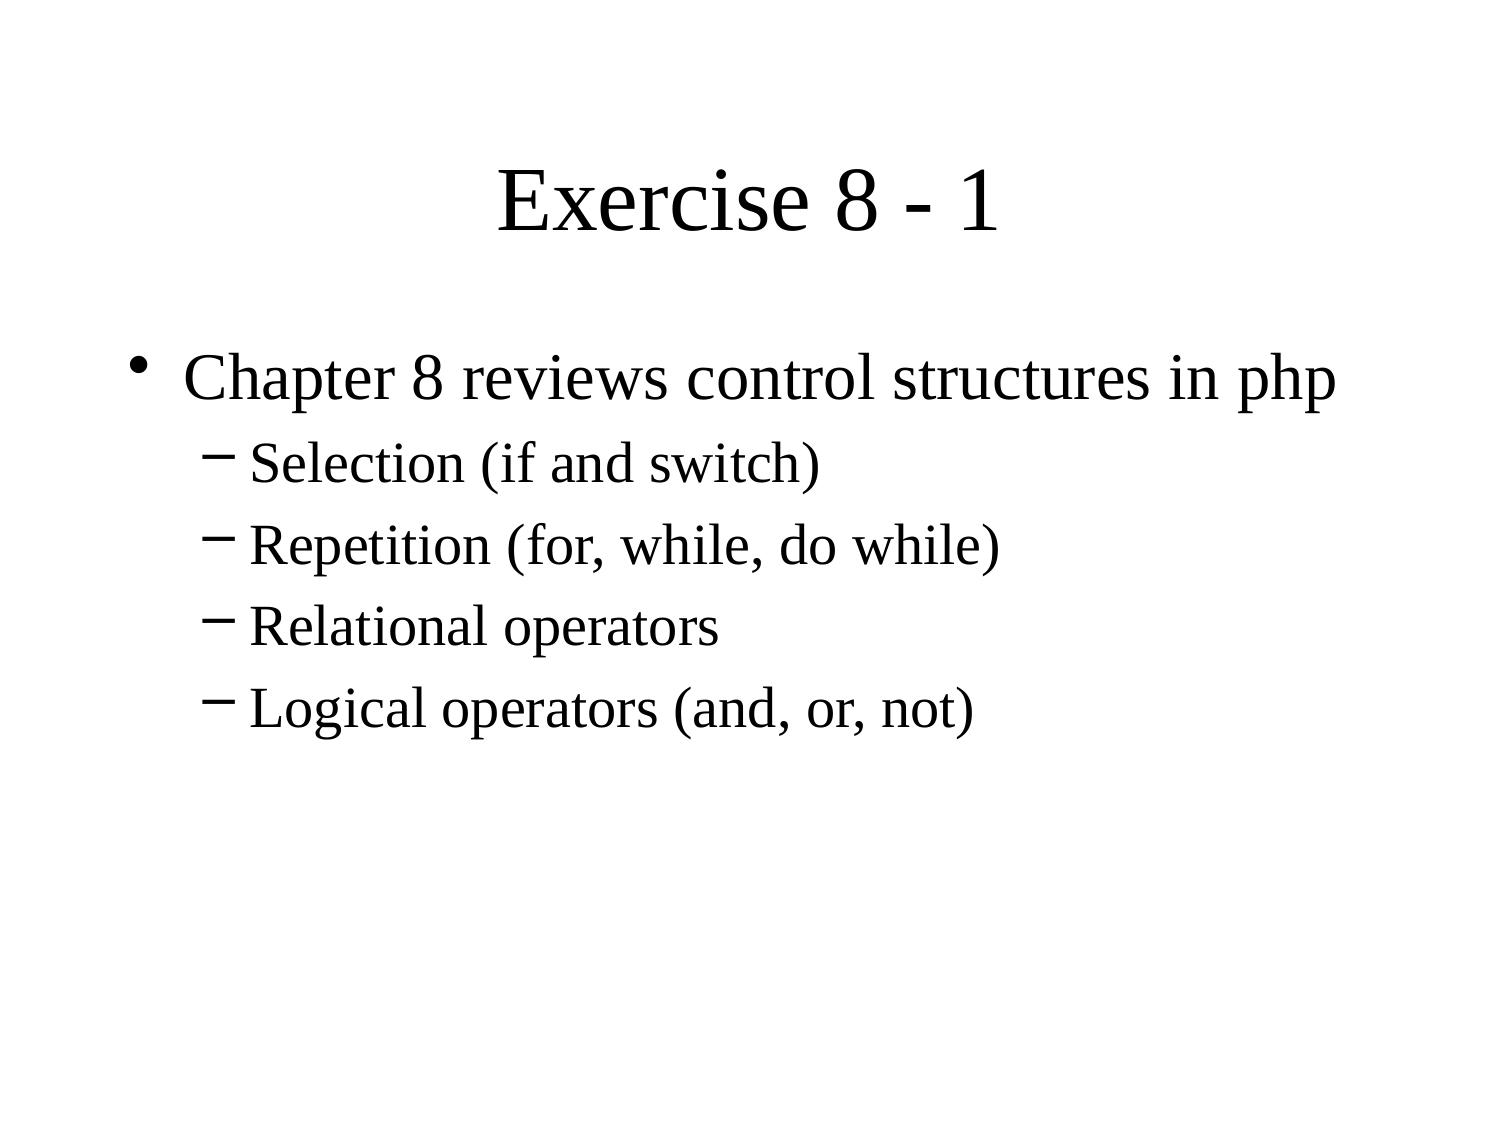

# Exercise 8 - 1
Chapter 8 reviews control structures in php
Selection (if and switch)
Repetition (for, while, do while)
Relational operators
Logical operators (and, or, not)